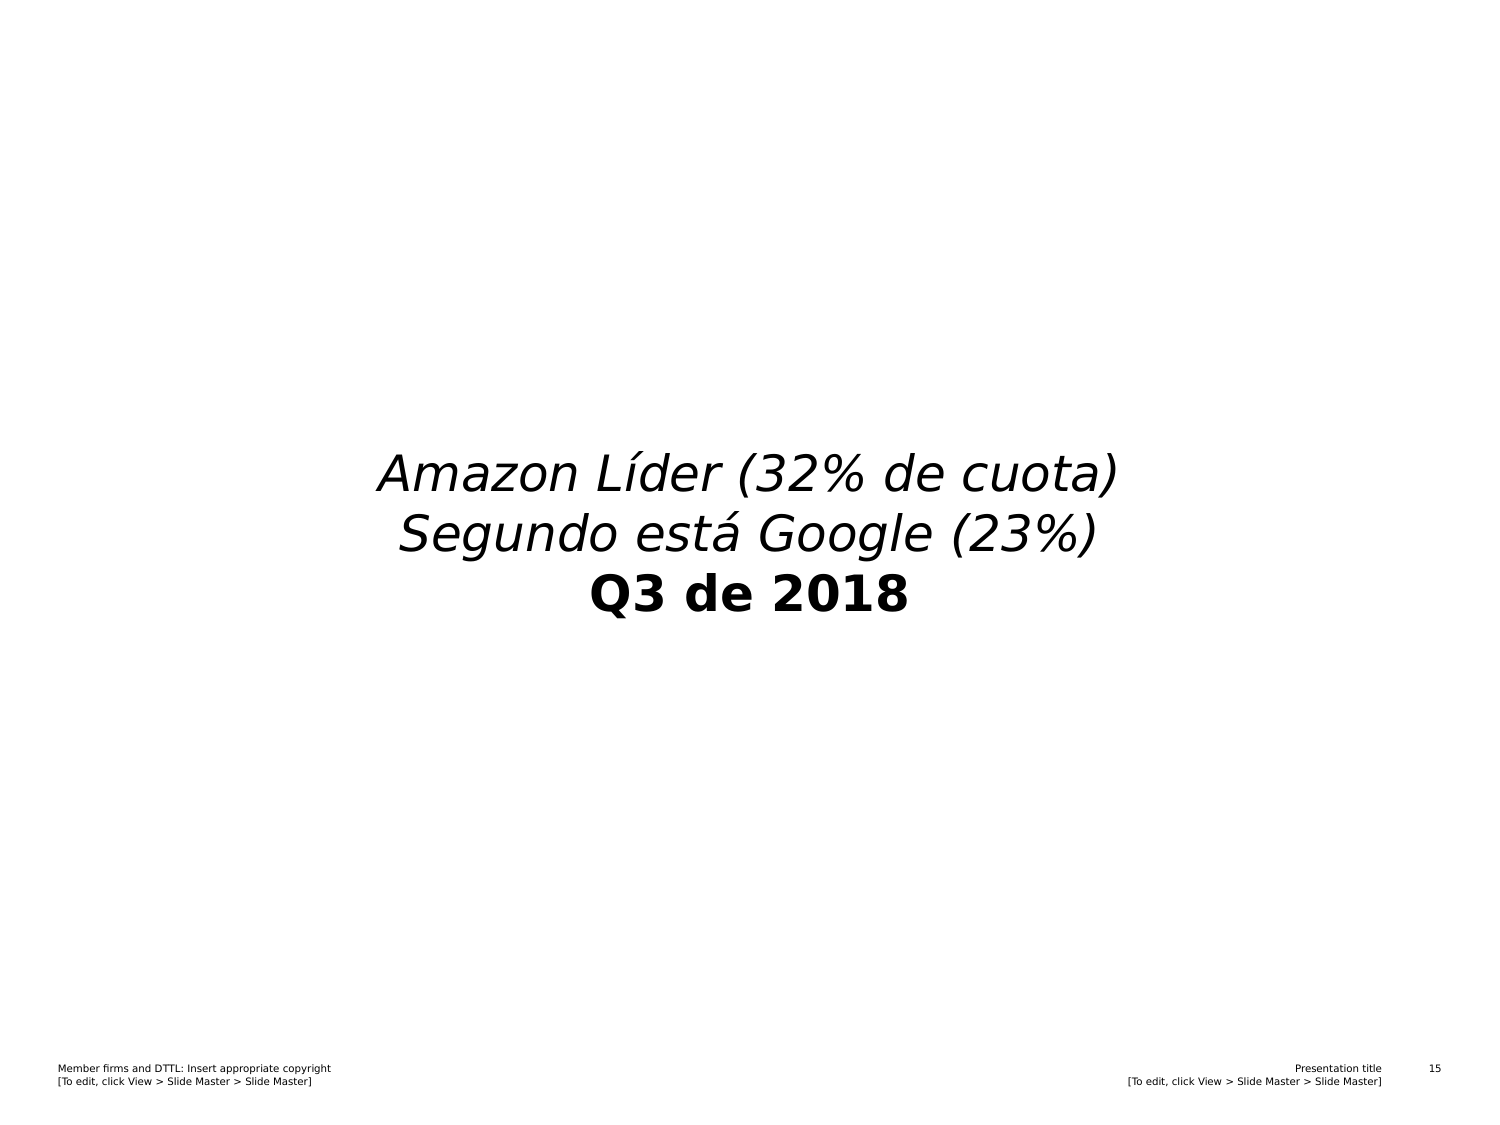

# Amazon Líder (32% de cuota) Segundo está Google (23%) Q3 de 2018